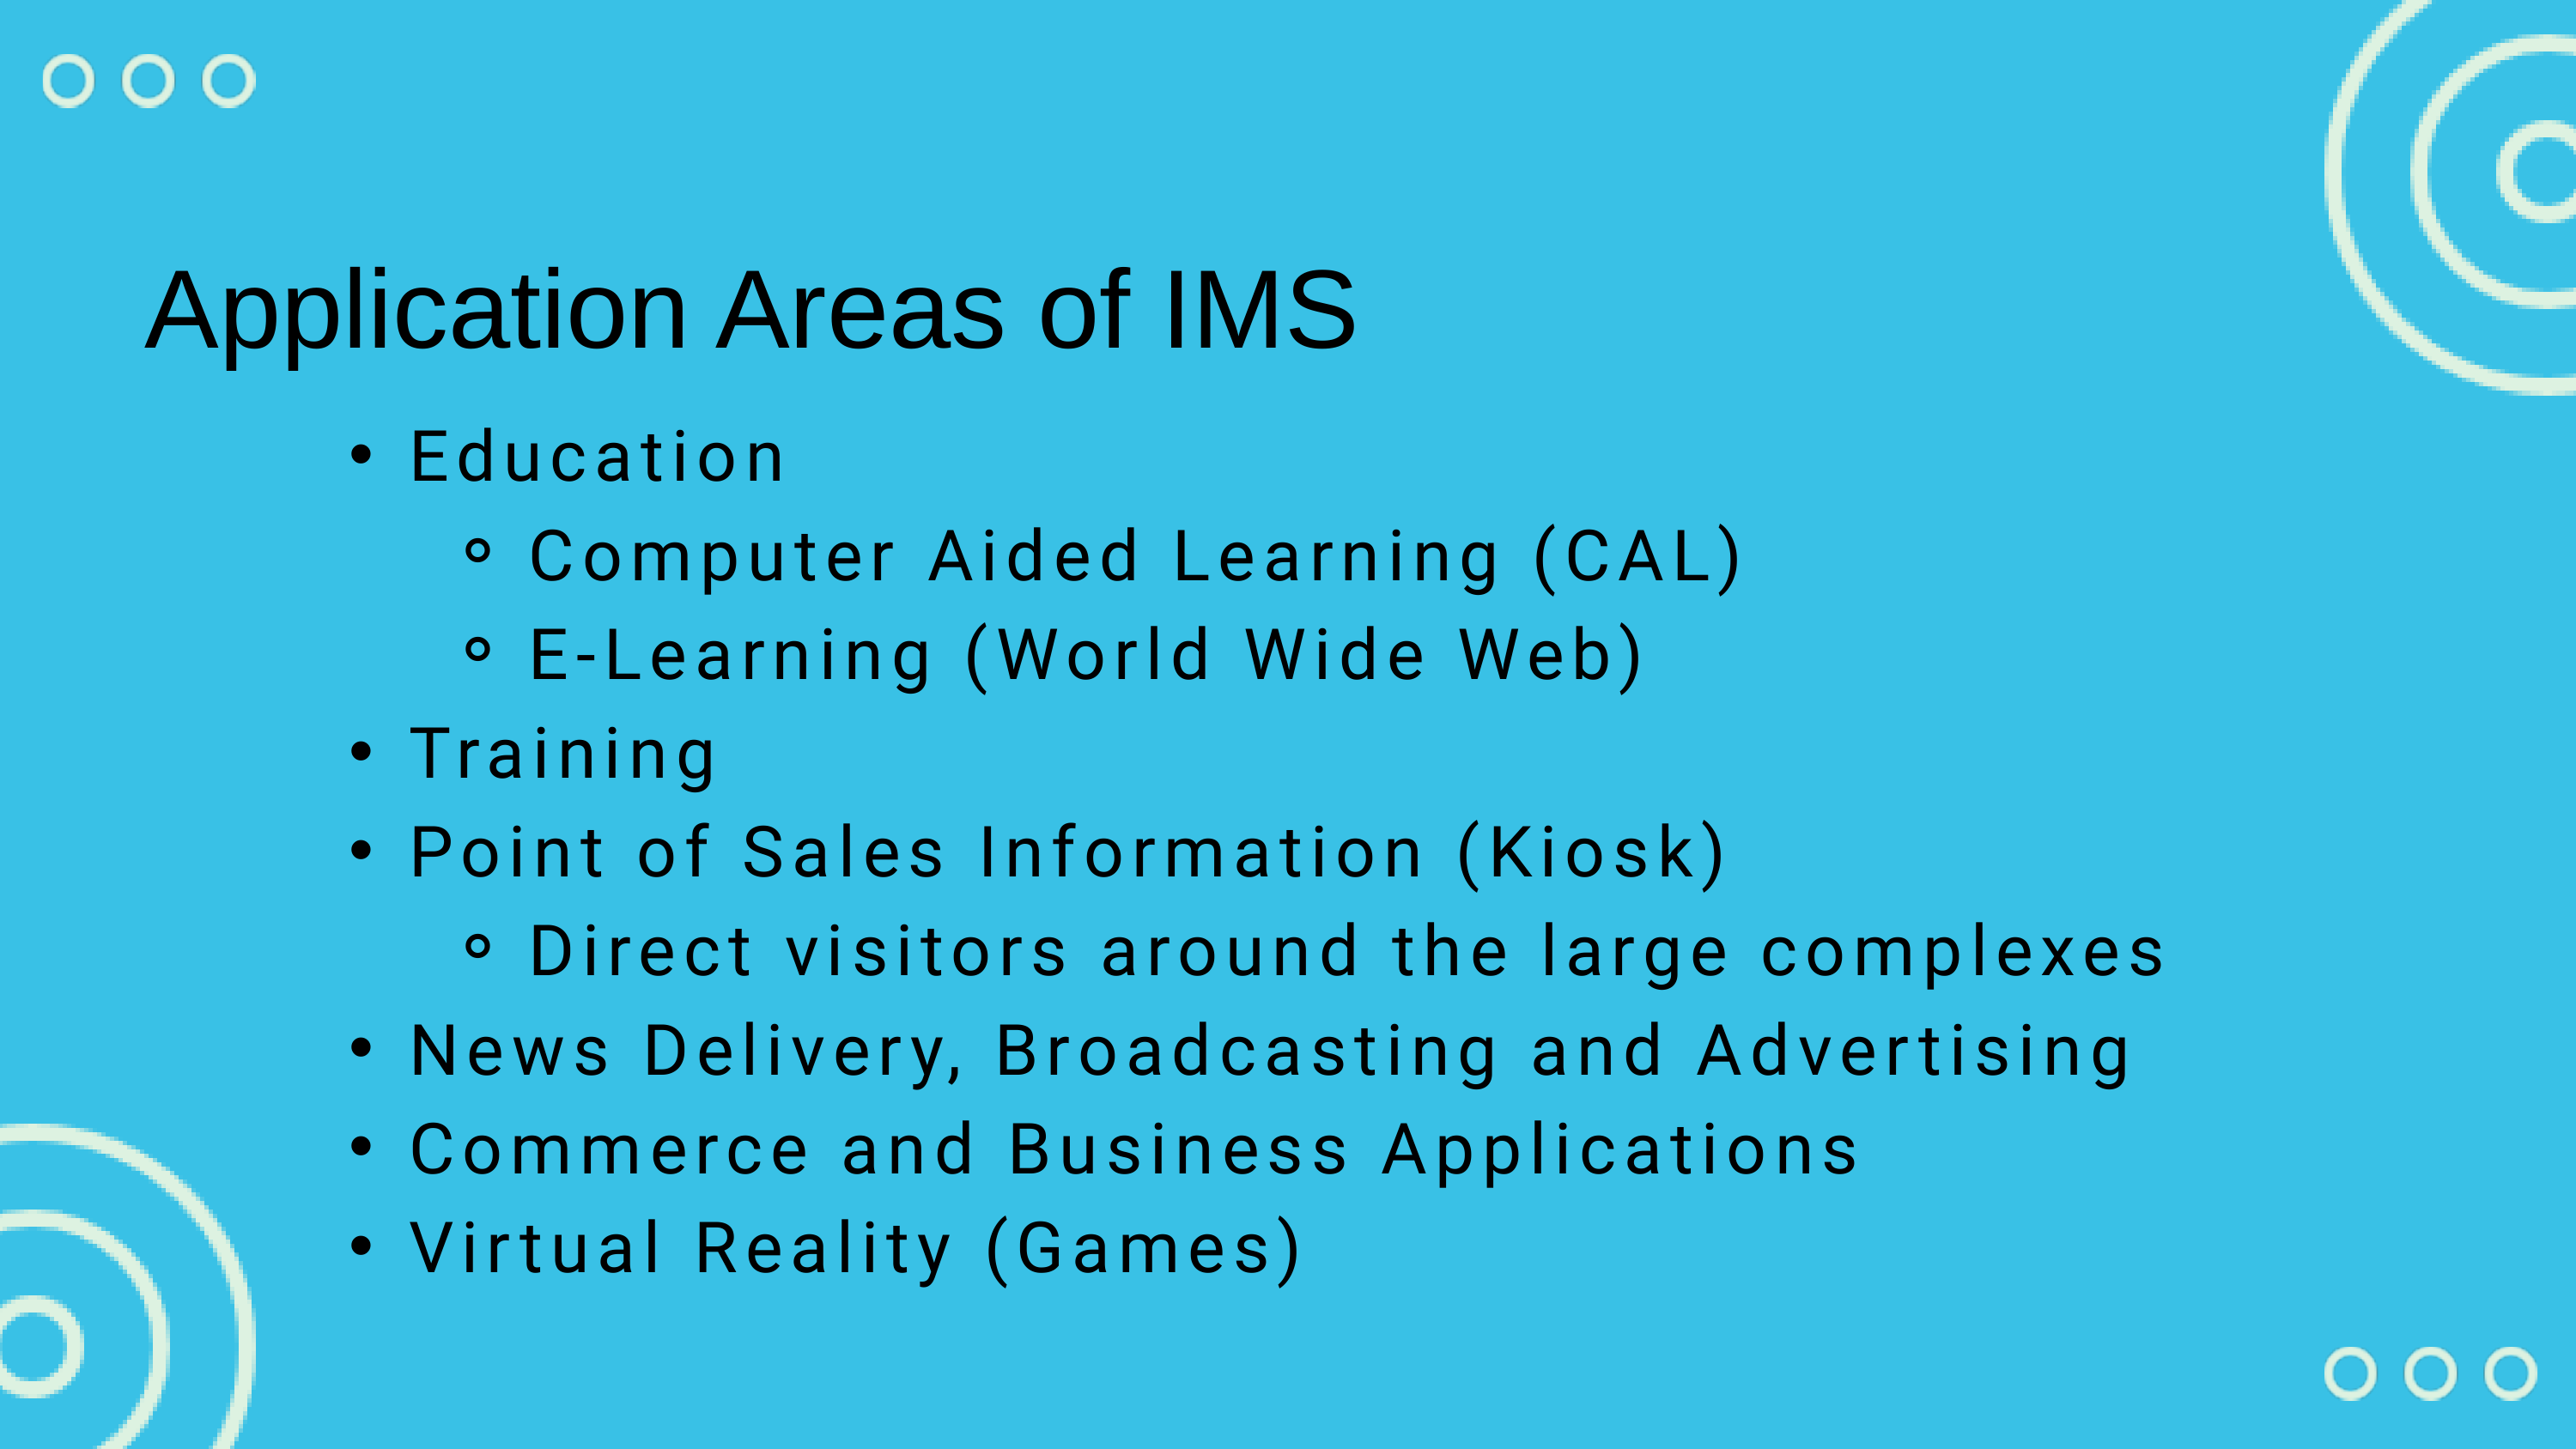

Application Areas of IMS
Education
Computer Aided Learning (CAL)
E-Learning (World Wide Web)
Training
Point of Sales Information (Kiosk)
Direct visitors around the large complexes
News Delivery, Broadcasting and Advertising
Commerce and Business Applications
Virtual Reality (Games)